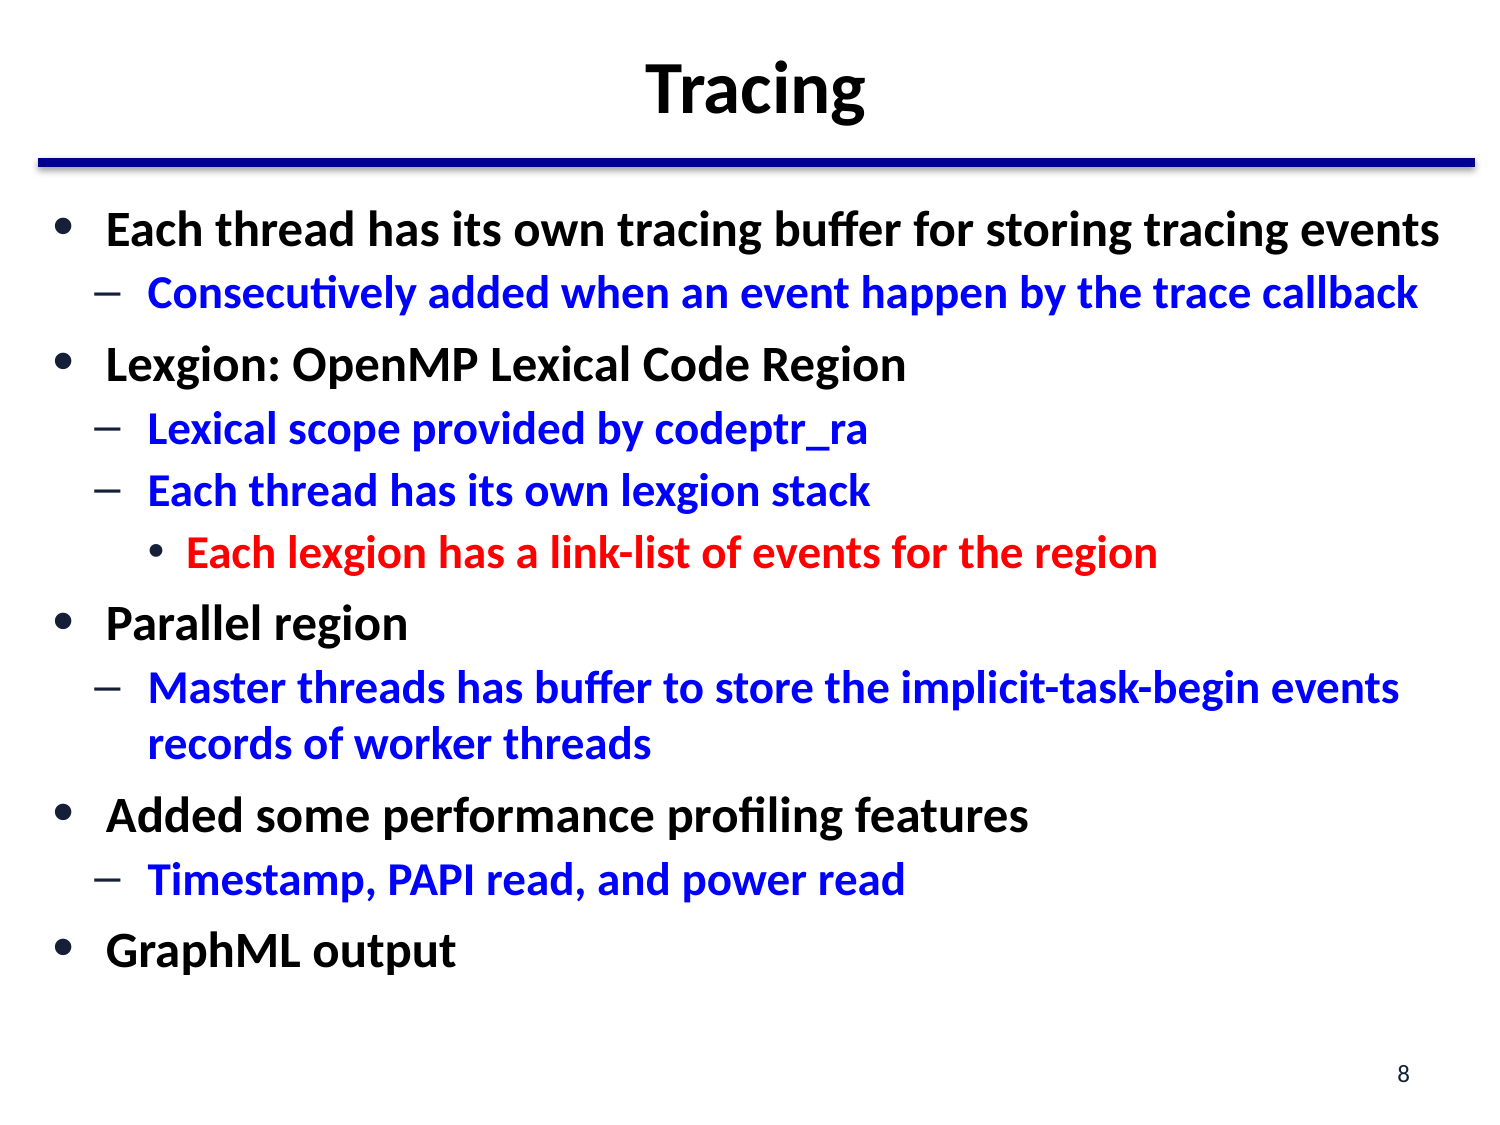

# Tracing
Each thread has its own tracing buffer for storing tracing events
Consecutively added when an event happen by the trace callback
Lexgion: OpenMP Lexical Code Region
Lexical scope provided by codeptr_ra
Each thread has its own lexgion stack
Each lexgion has a link-list of events for the region
Parallel region
Master threads has buffer to store the implicit-task-begin events records of worker threads
Added some performance profiling features
Timestamp, PAPI read, and power read
GraphML output
8